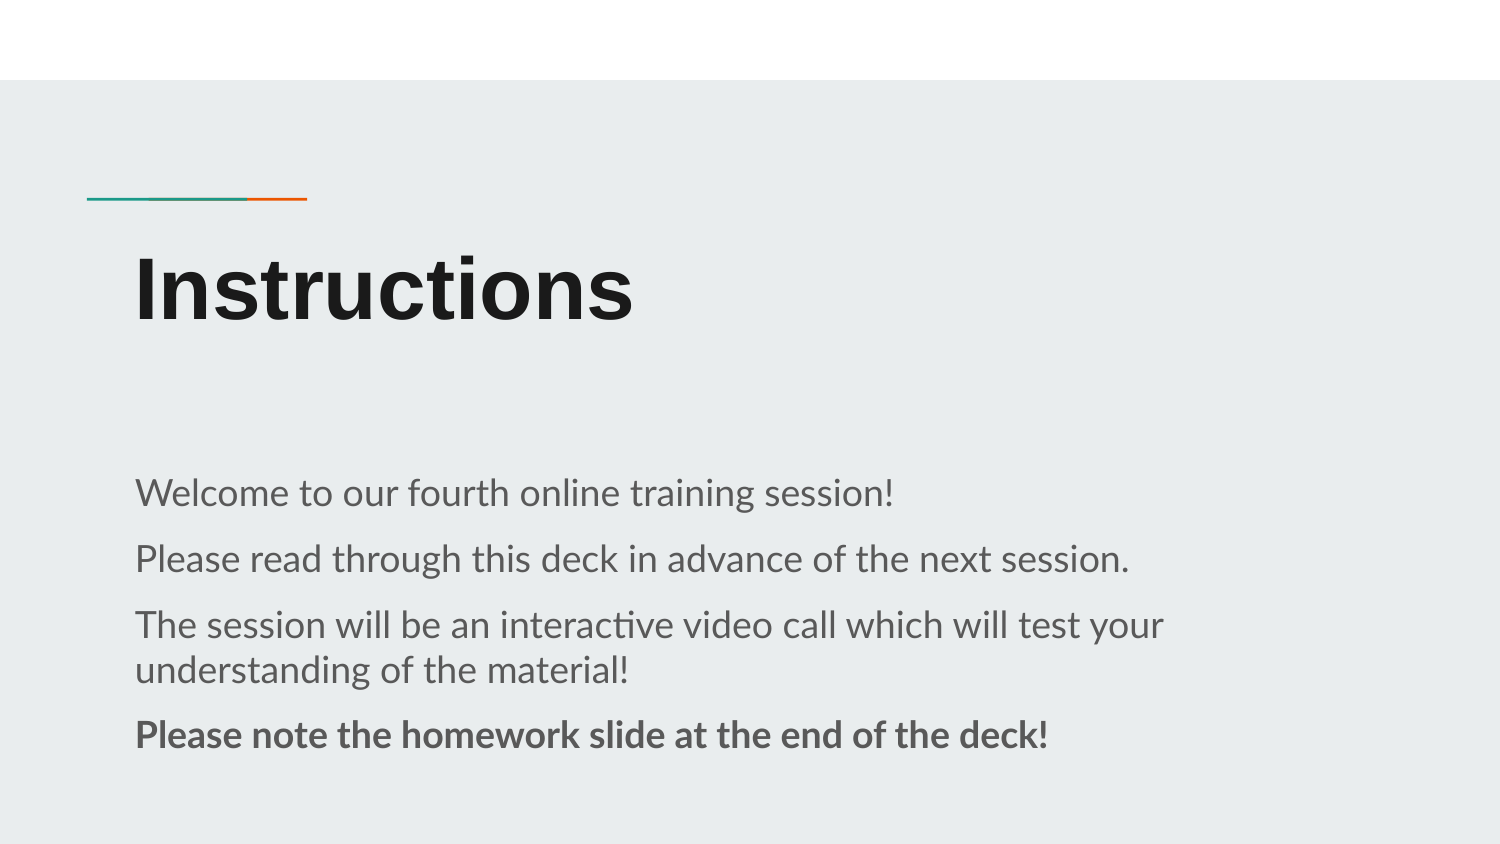

# Instructions
Welcome to our fourth online training session!
Please read through this deck in advance of the next session.
The session will be an interactive video call which will test your understanding of the material!
Please note the homework slide at the end of the deck!